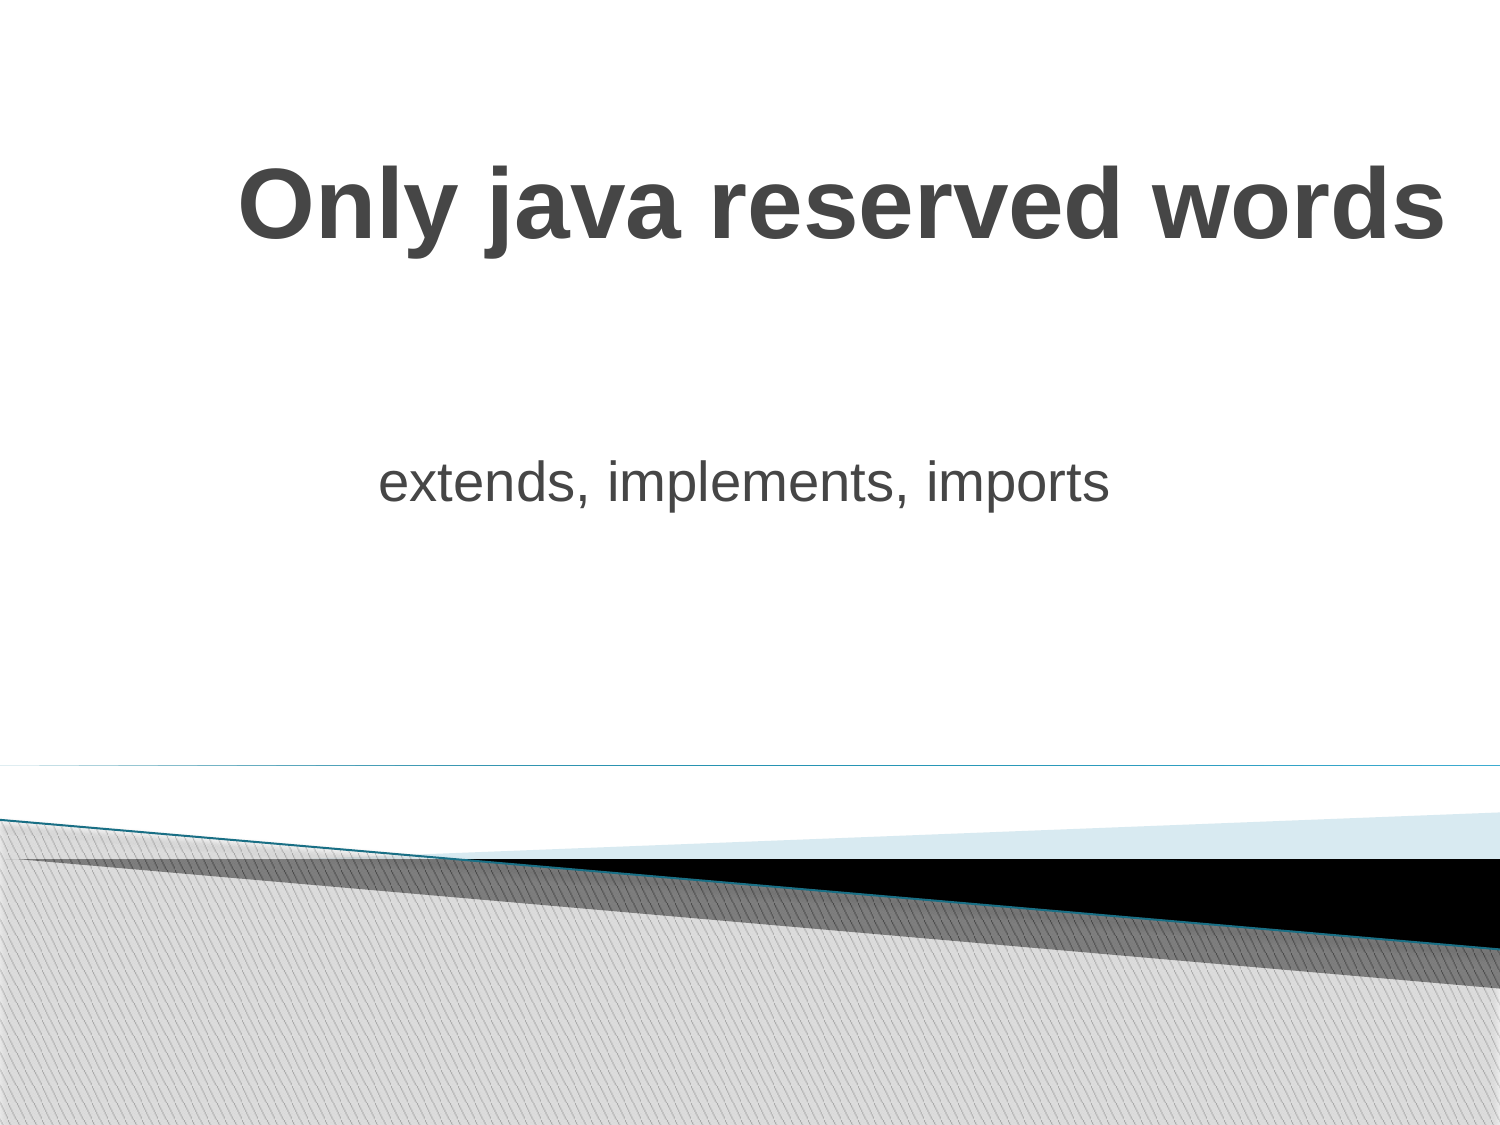

# Only java reserved words
extends, implements, imports